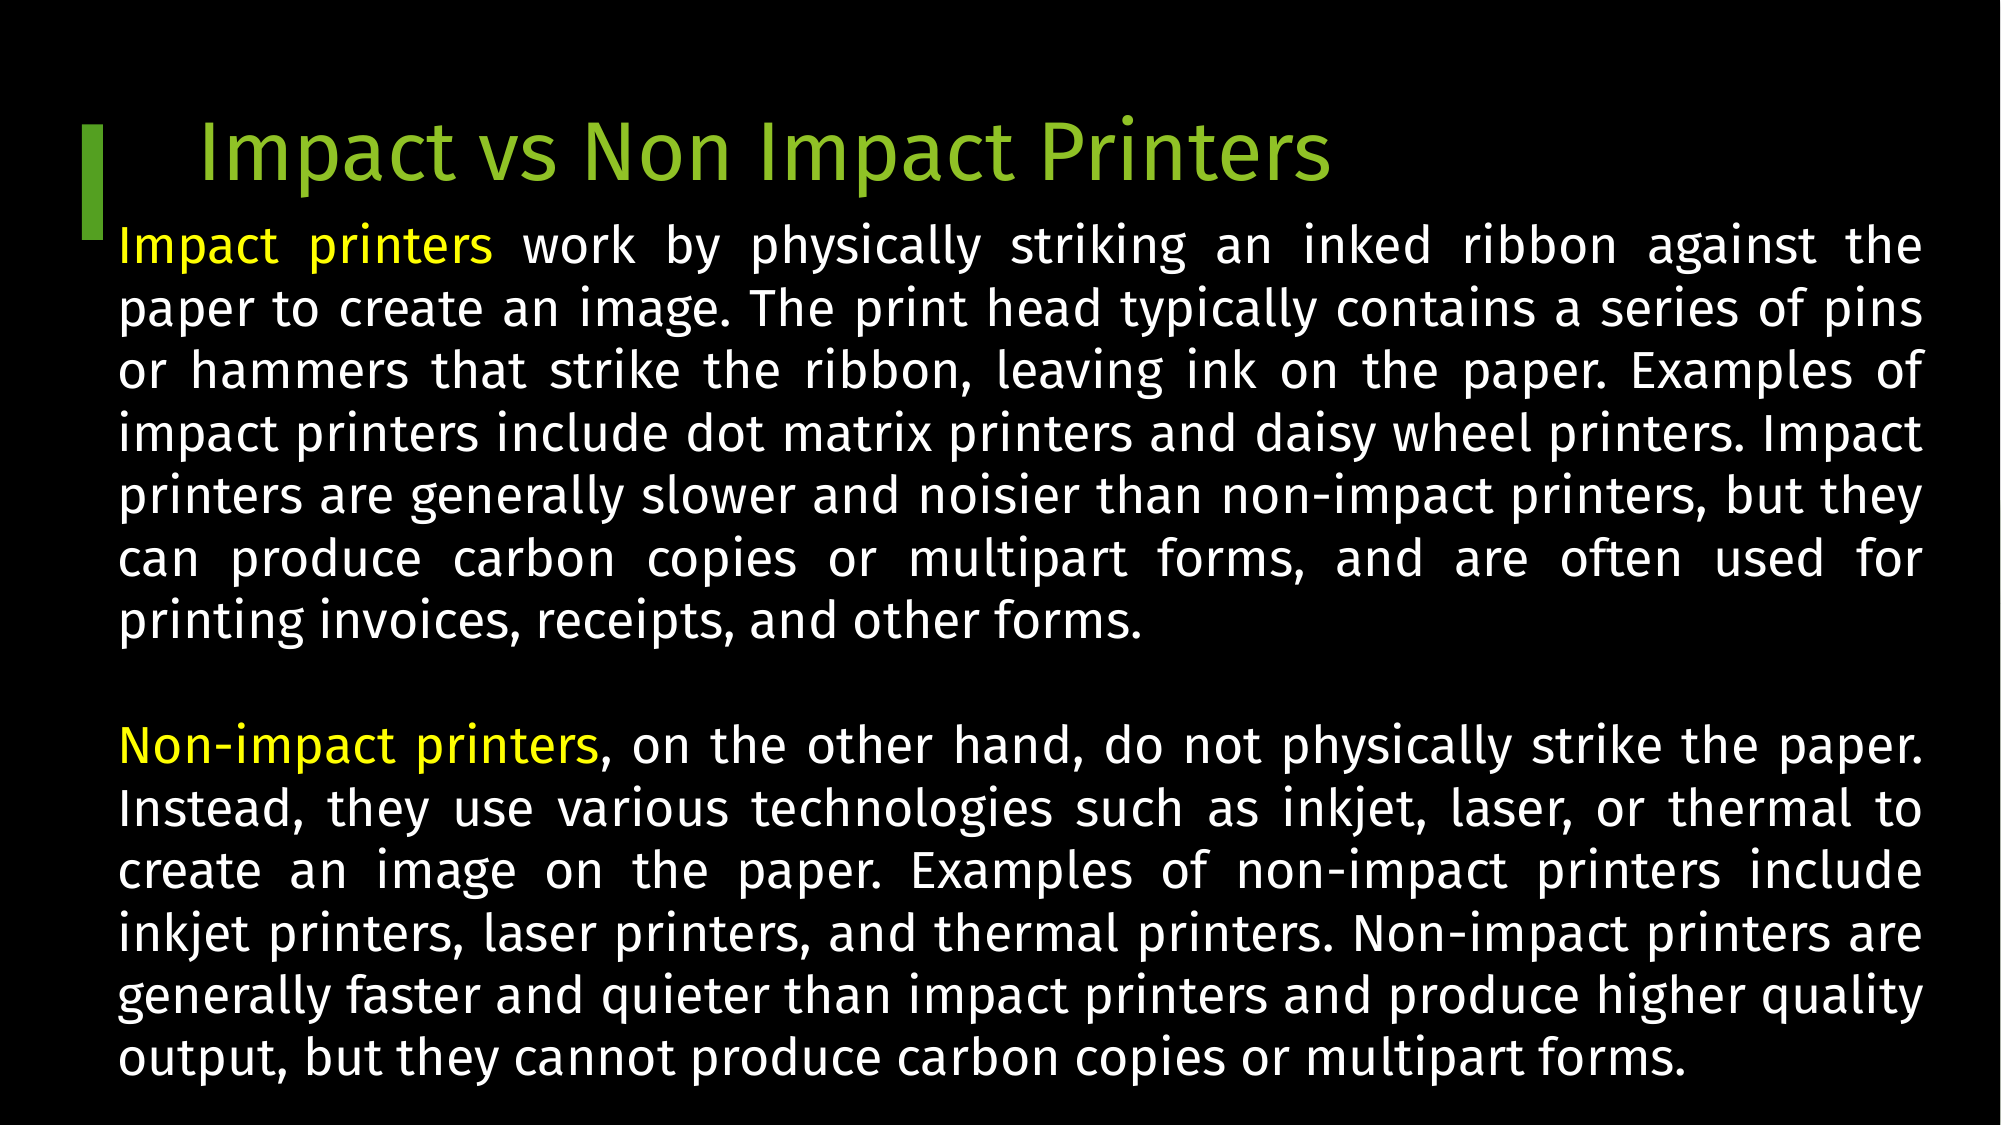

# Impact vs Non Impact Printers

Impact printers work by physically striking an inked ribbon against the paper to create an image. The print head typically contains a series of pins or hammers that strike the ribbon, leaving ink on the paper. Examples of impact printers include dot matrix printers and daisy wheel printers. Impact printers are generally slower and noisier than non-impact printers, but they can produce carbon copies or multipart forms, and are often used for printing invoices, receipts, and other forms.

Non-impact printers, on the other hand, do not physically strike the paper. Instead, they use various technologies such as inkjet, laser, or thermal to create an image on the paper. Examples of non-impact printers include inkjet printers, laser printers, and thermal printers. Non-impact printers are generally faster and quieter than impact printers and produce higher quality output, but they cannot produce carbon copies or multipart forms.